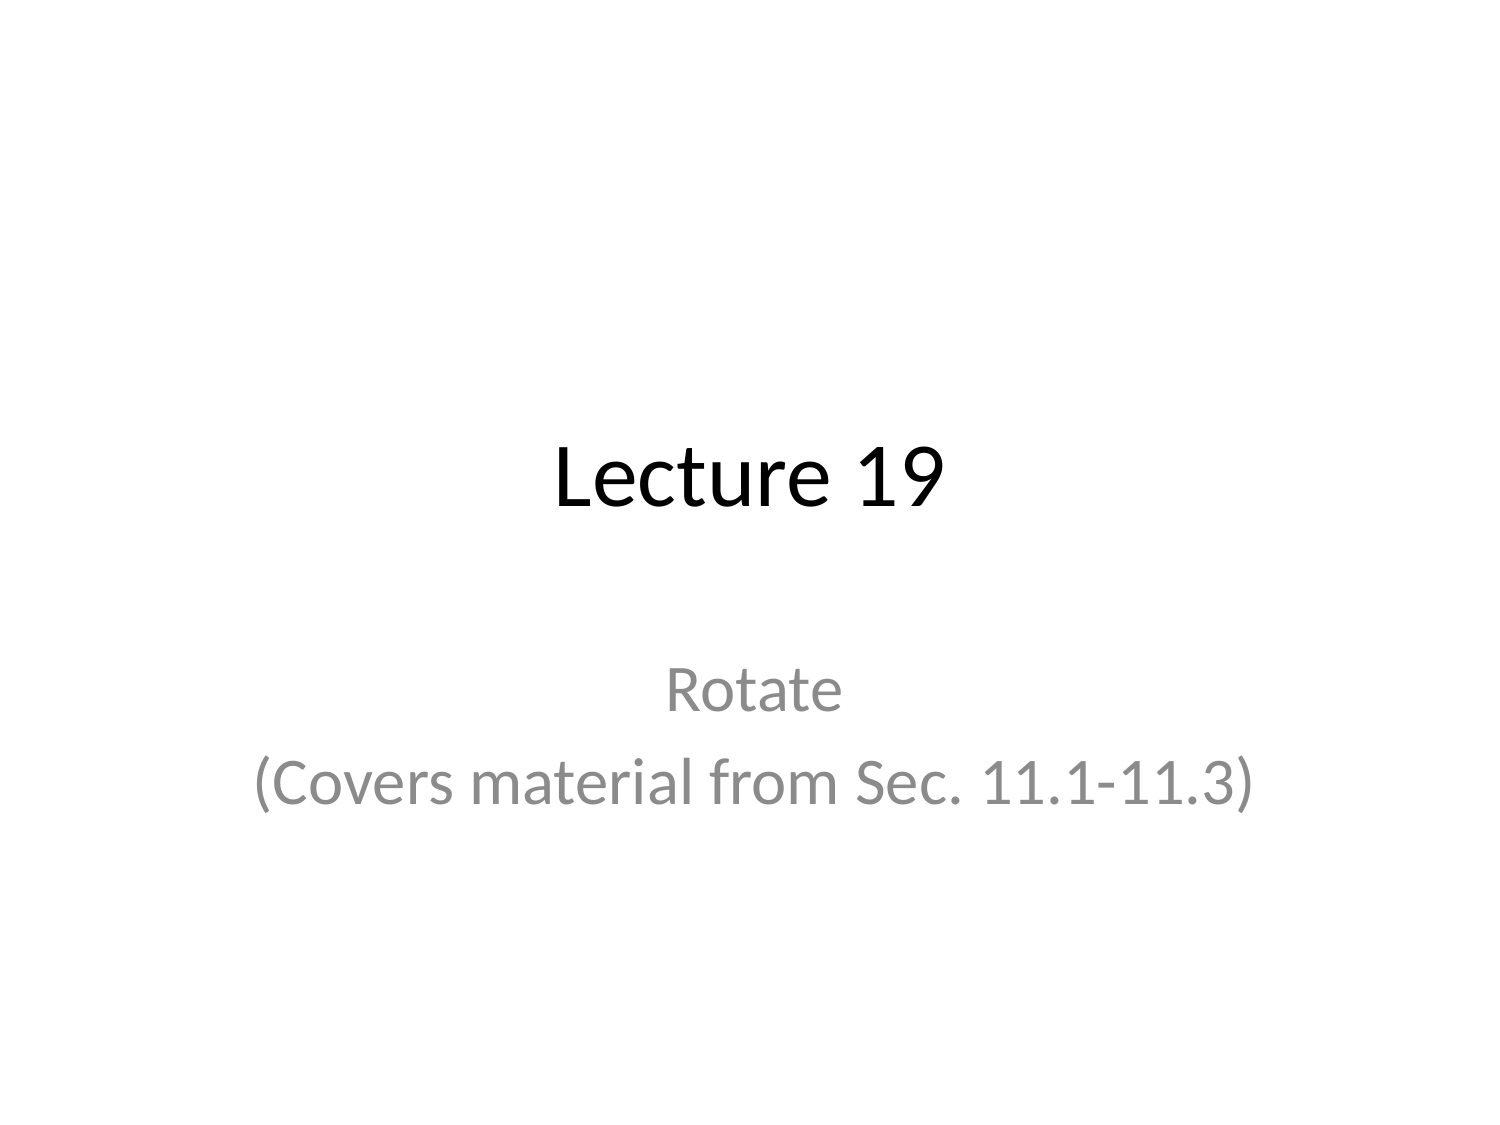

# Lecture 19
Rotate
(Covers material from Sec. 11.1-11.3)